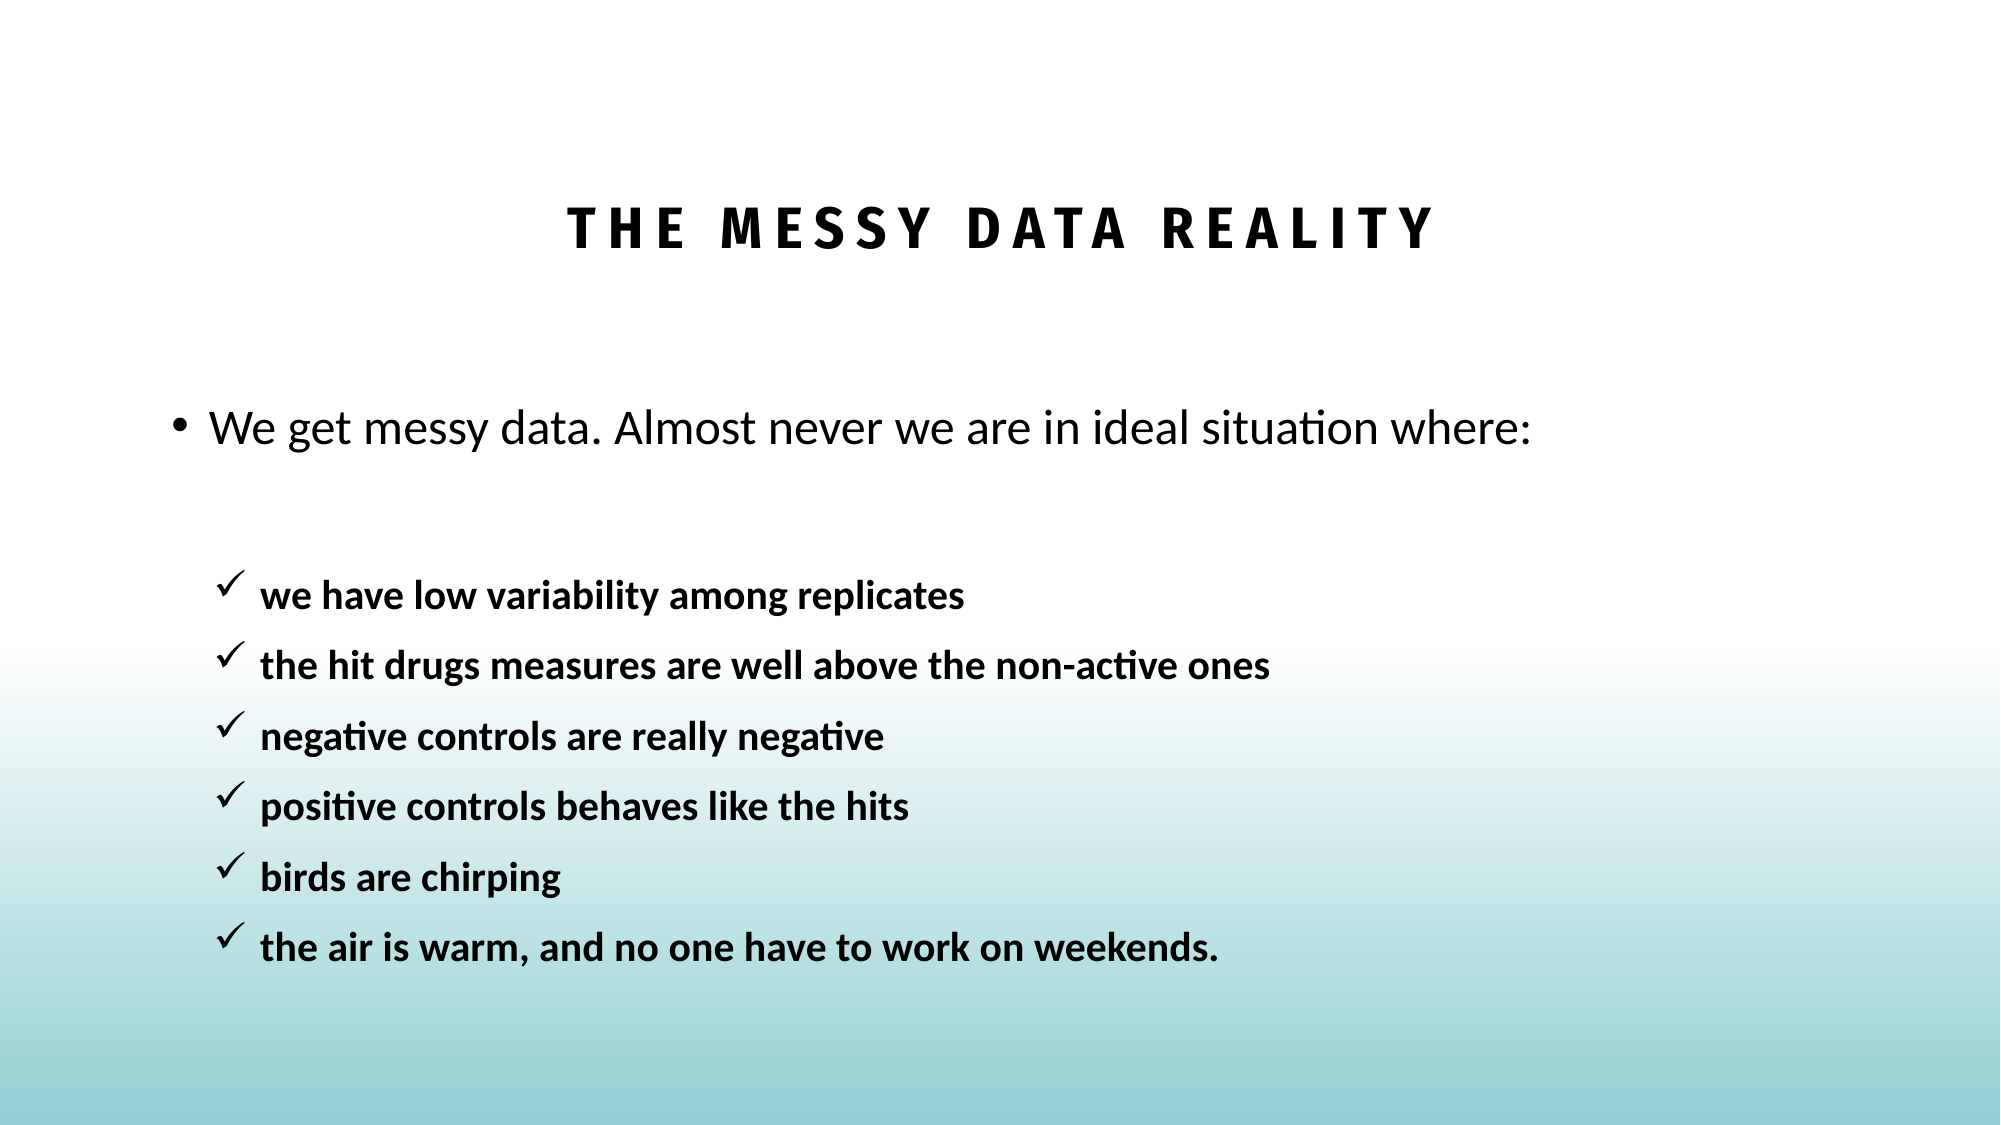

The Messy Data Reality
We get messy data. Almost never we are in ideal situation where:

we have low variability among replicates
the hit drugs measures are well above the non-active ones
negative controls are really negative
positive controls behaves like the hits
birds are chirping
the air is warm, and no one have to work on weekends.